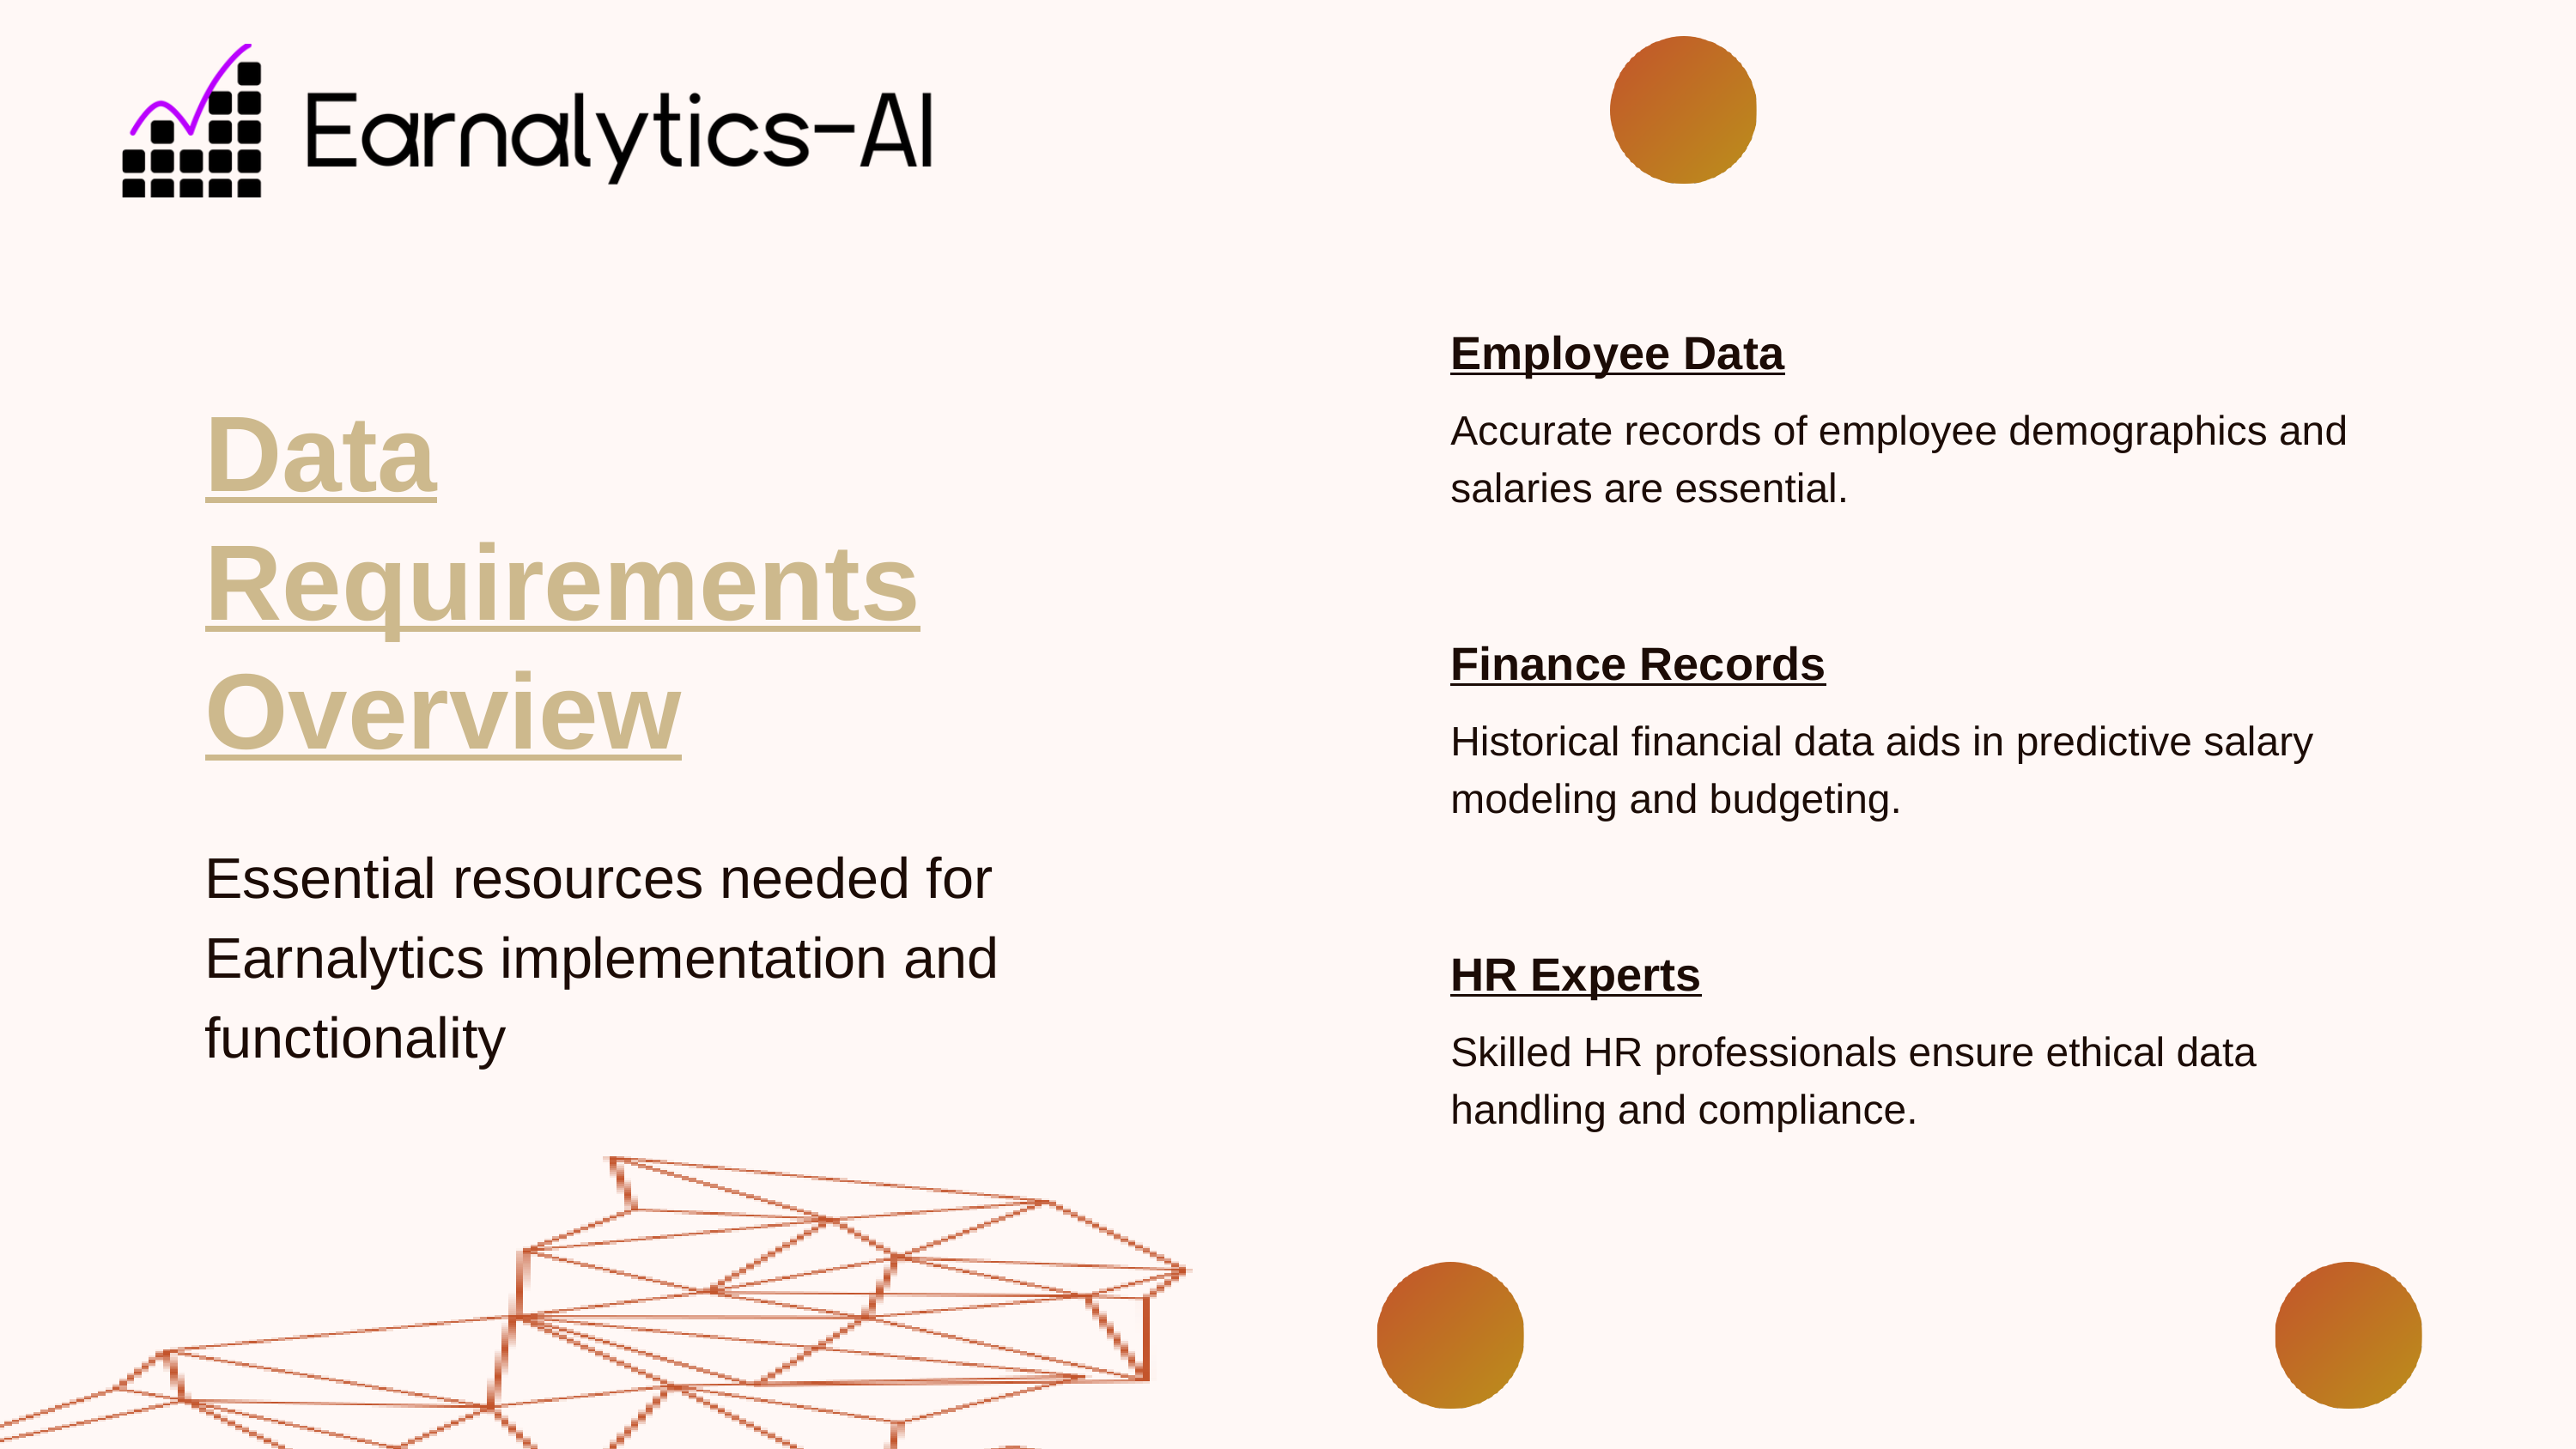

Employee Data
Accurate records of employee demographics and salaries are essential.
Finance Records
Historical financial data aids in predictive salary modeling and budgeting.
HR Experts
Skilled HR professionals ensure ethical data handling and compliance.
Data Requirements Overview
Essential resources needed for Earnalytics implementation and functionality